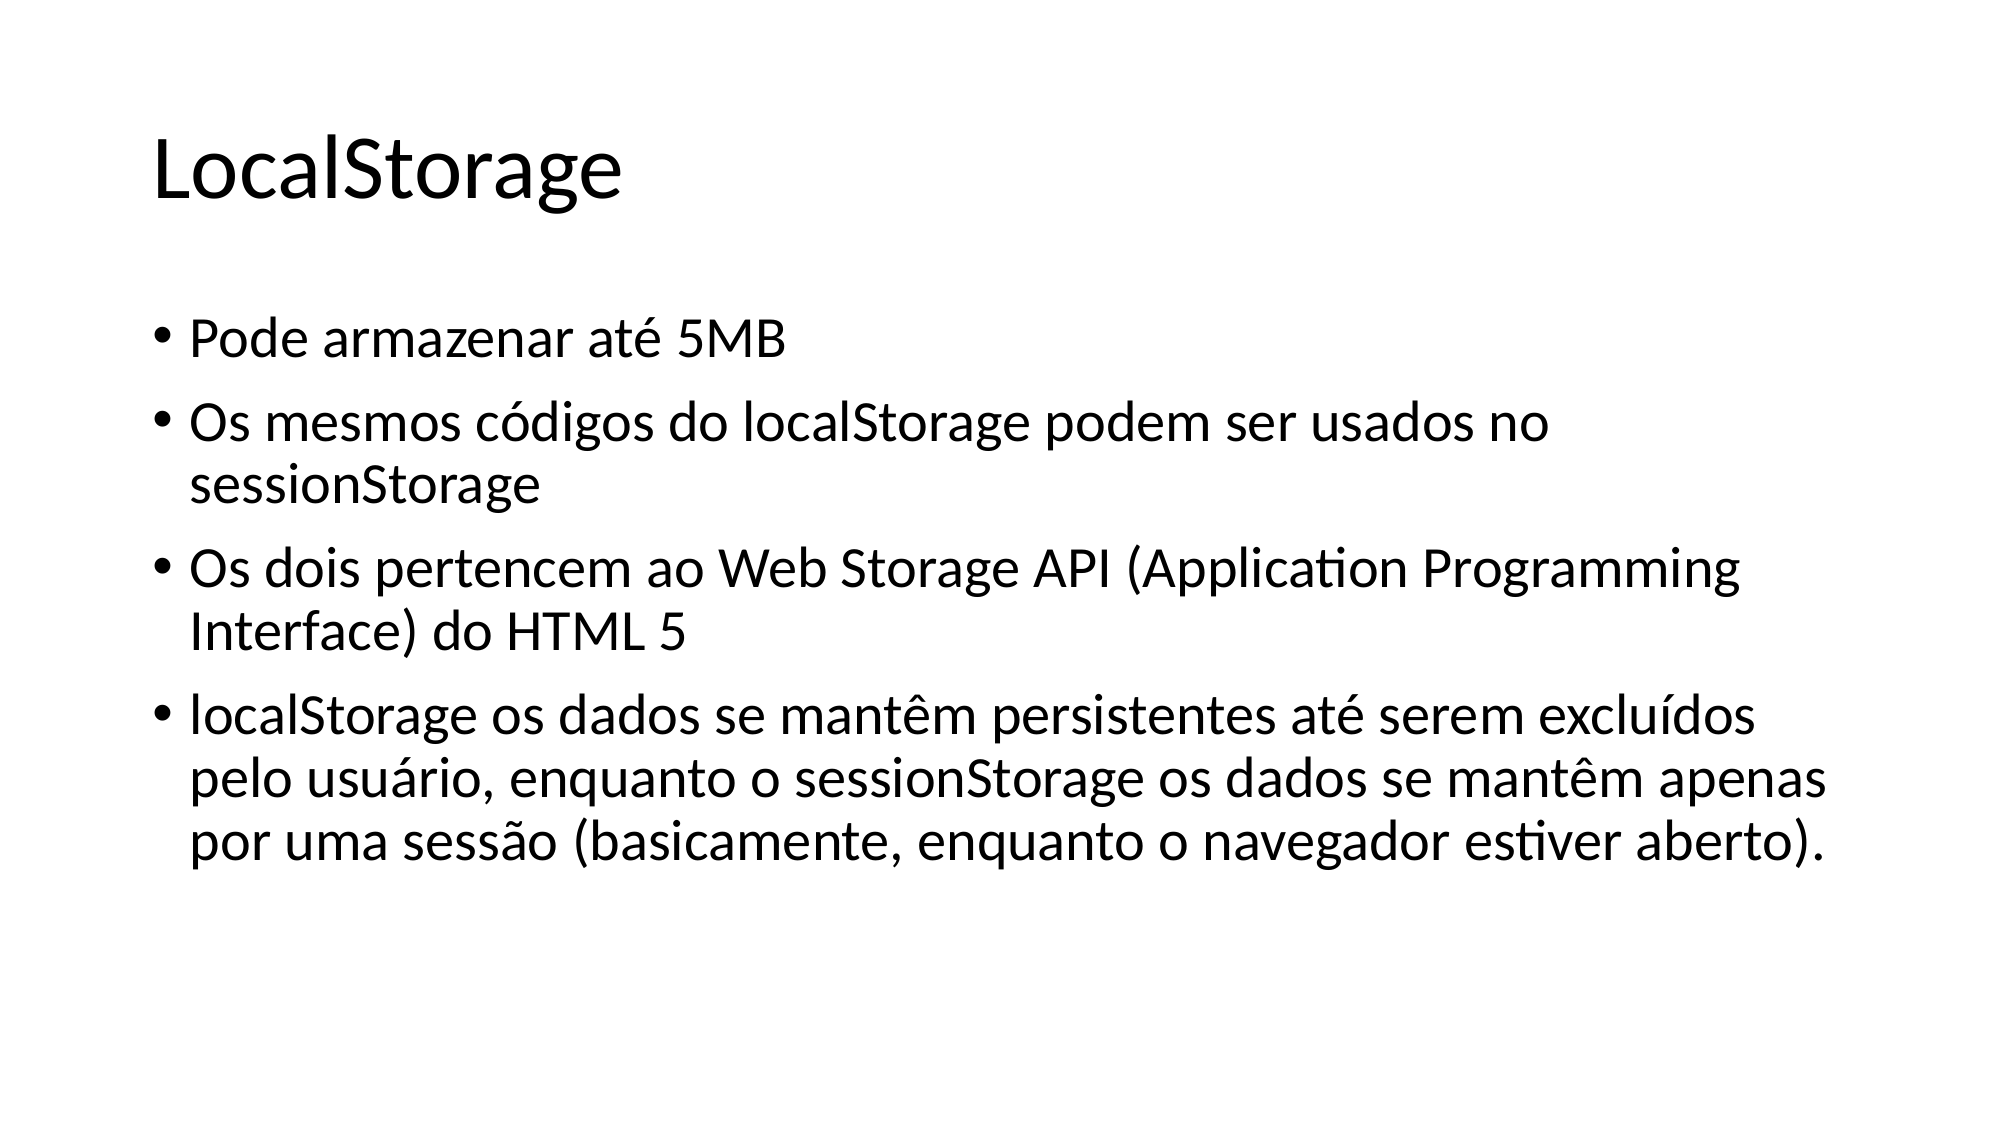

# LocalStorage
Pode armazenar até 5MB
Os mesmos códigos do localStorage podem ser usados no sessionStorage
Os dois pertencem ao Web Storage API (Application Programming Interface) do HTML 5
localStorage os dados se mantêm persistentes até serem excluídos pelo usuário, enquanto o sessionStorage os dados se mantêm apenas por uma sessão (basicamente, enquanto o navegador estiver aberto).